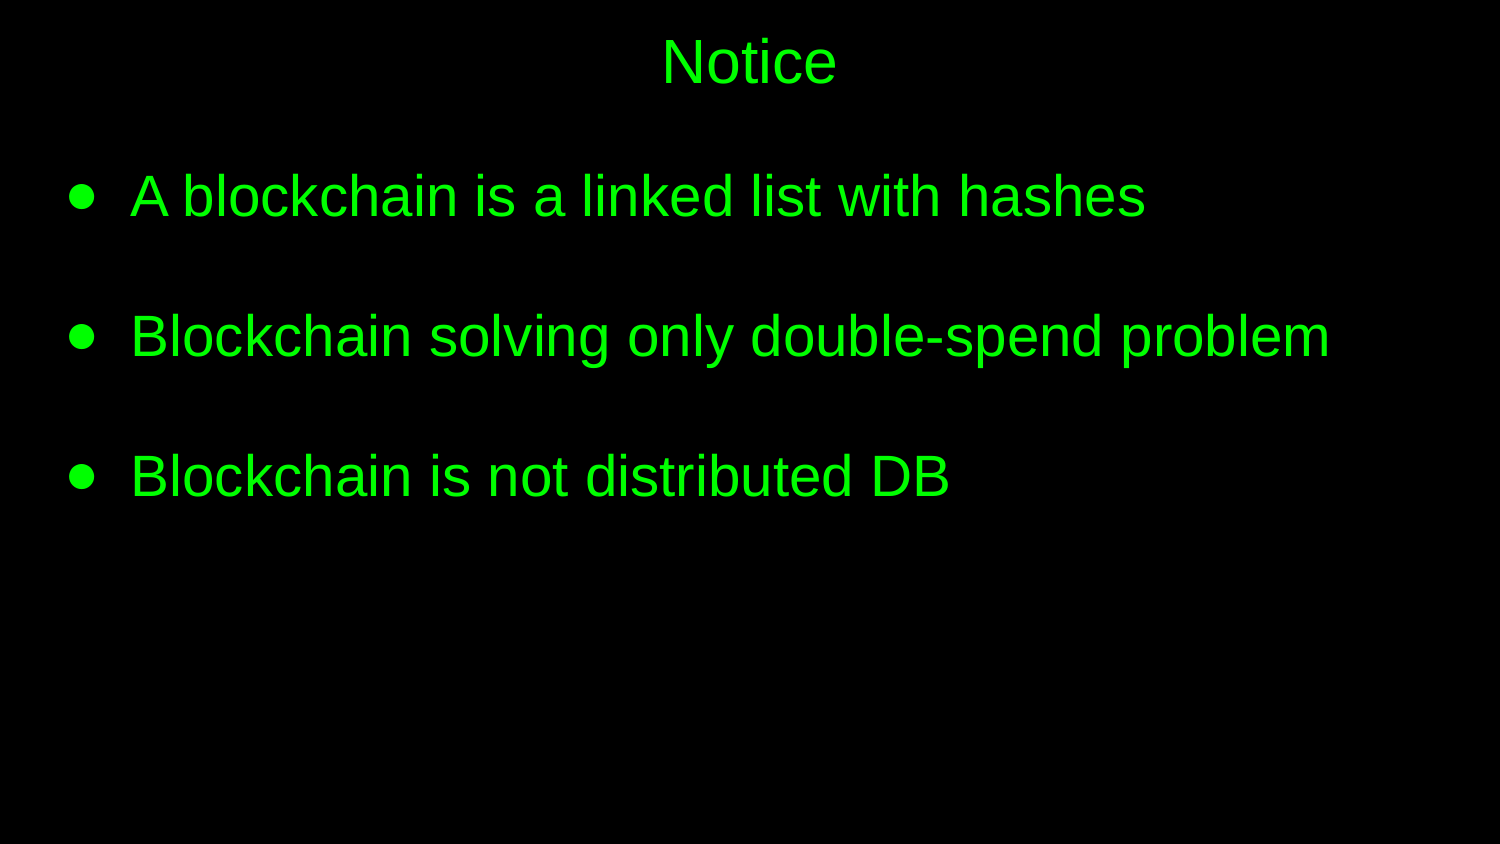

Notice

A blockchain is a linked list with hashes

Blockchain solving only double-spend problem

Blockchain is not distributed DB